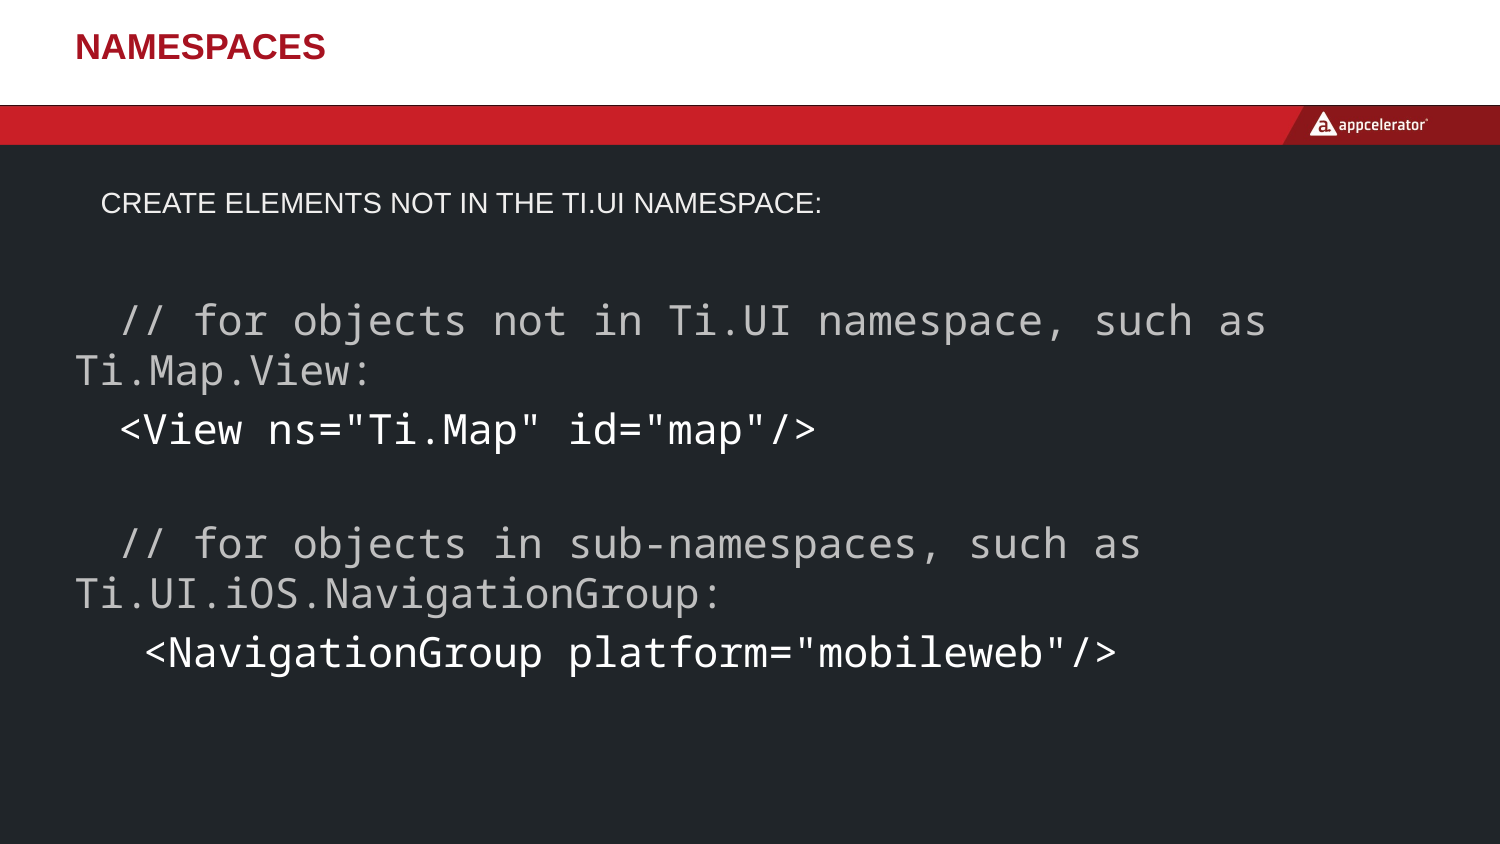

# Namespaces

// for objects not in Ti.UI namespace, such as Ti.Map.View:
<View ns="Ti.Map" id="map"/>

// for objects in sub-namespaces, such as Ti.UI.iOS.NavigationGroup:
 <NavigationGroup platform="mobileweb"/>
Create elements not in the Ti.UI namespace: